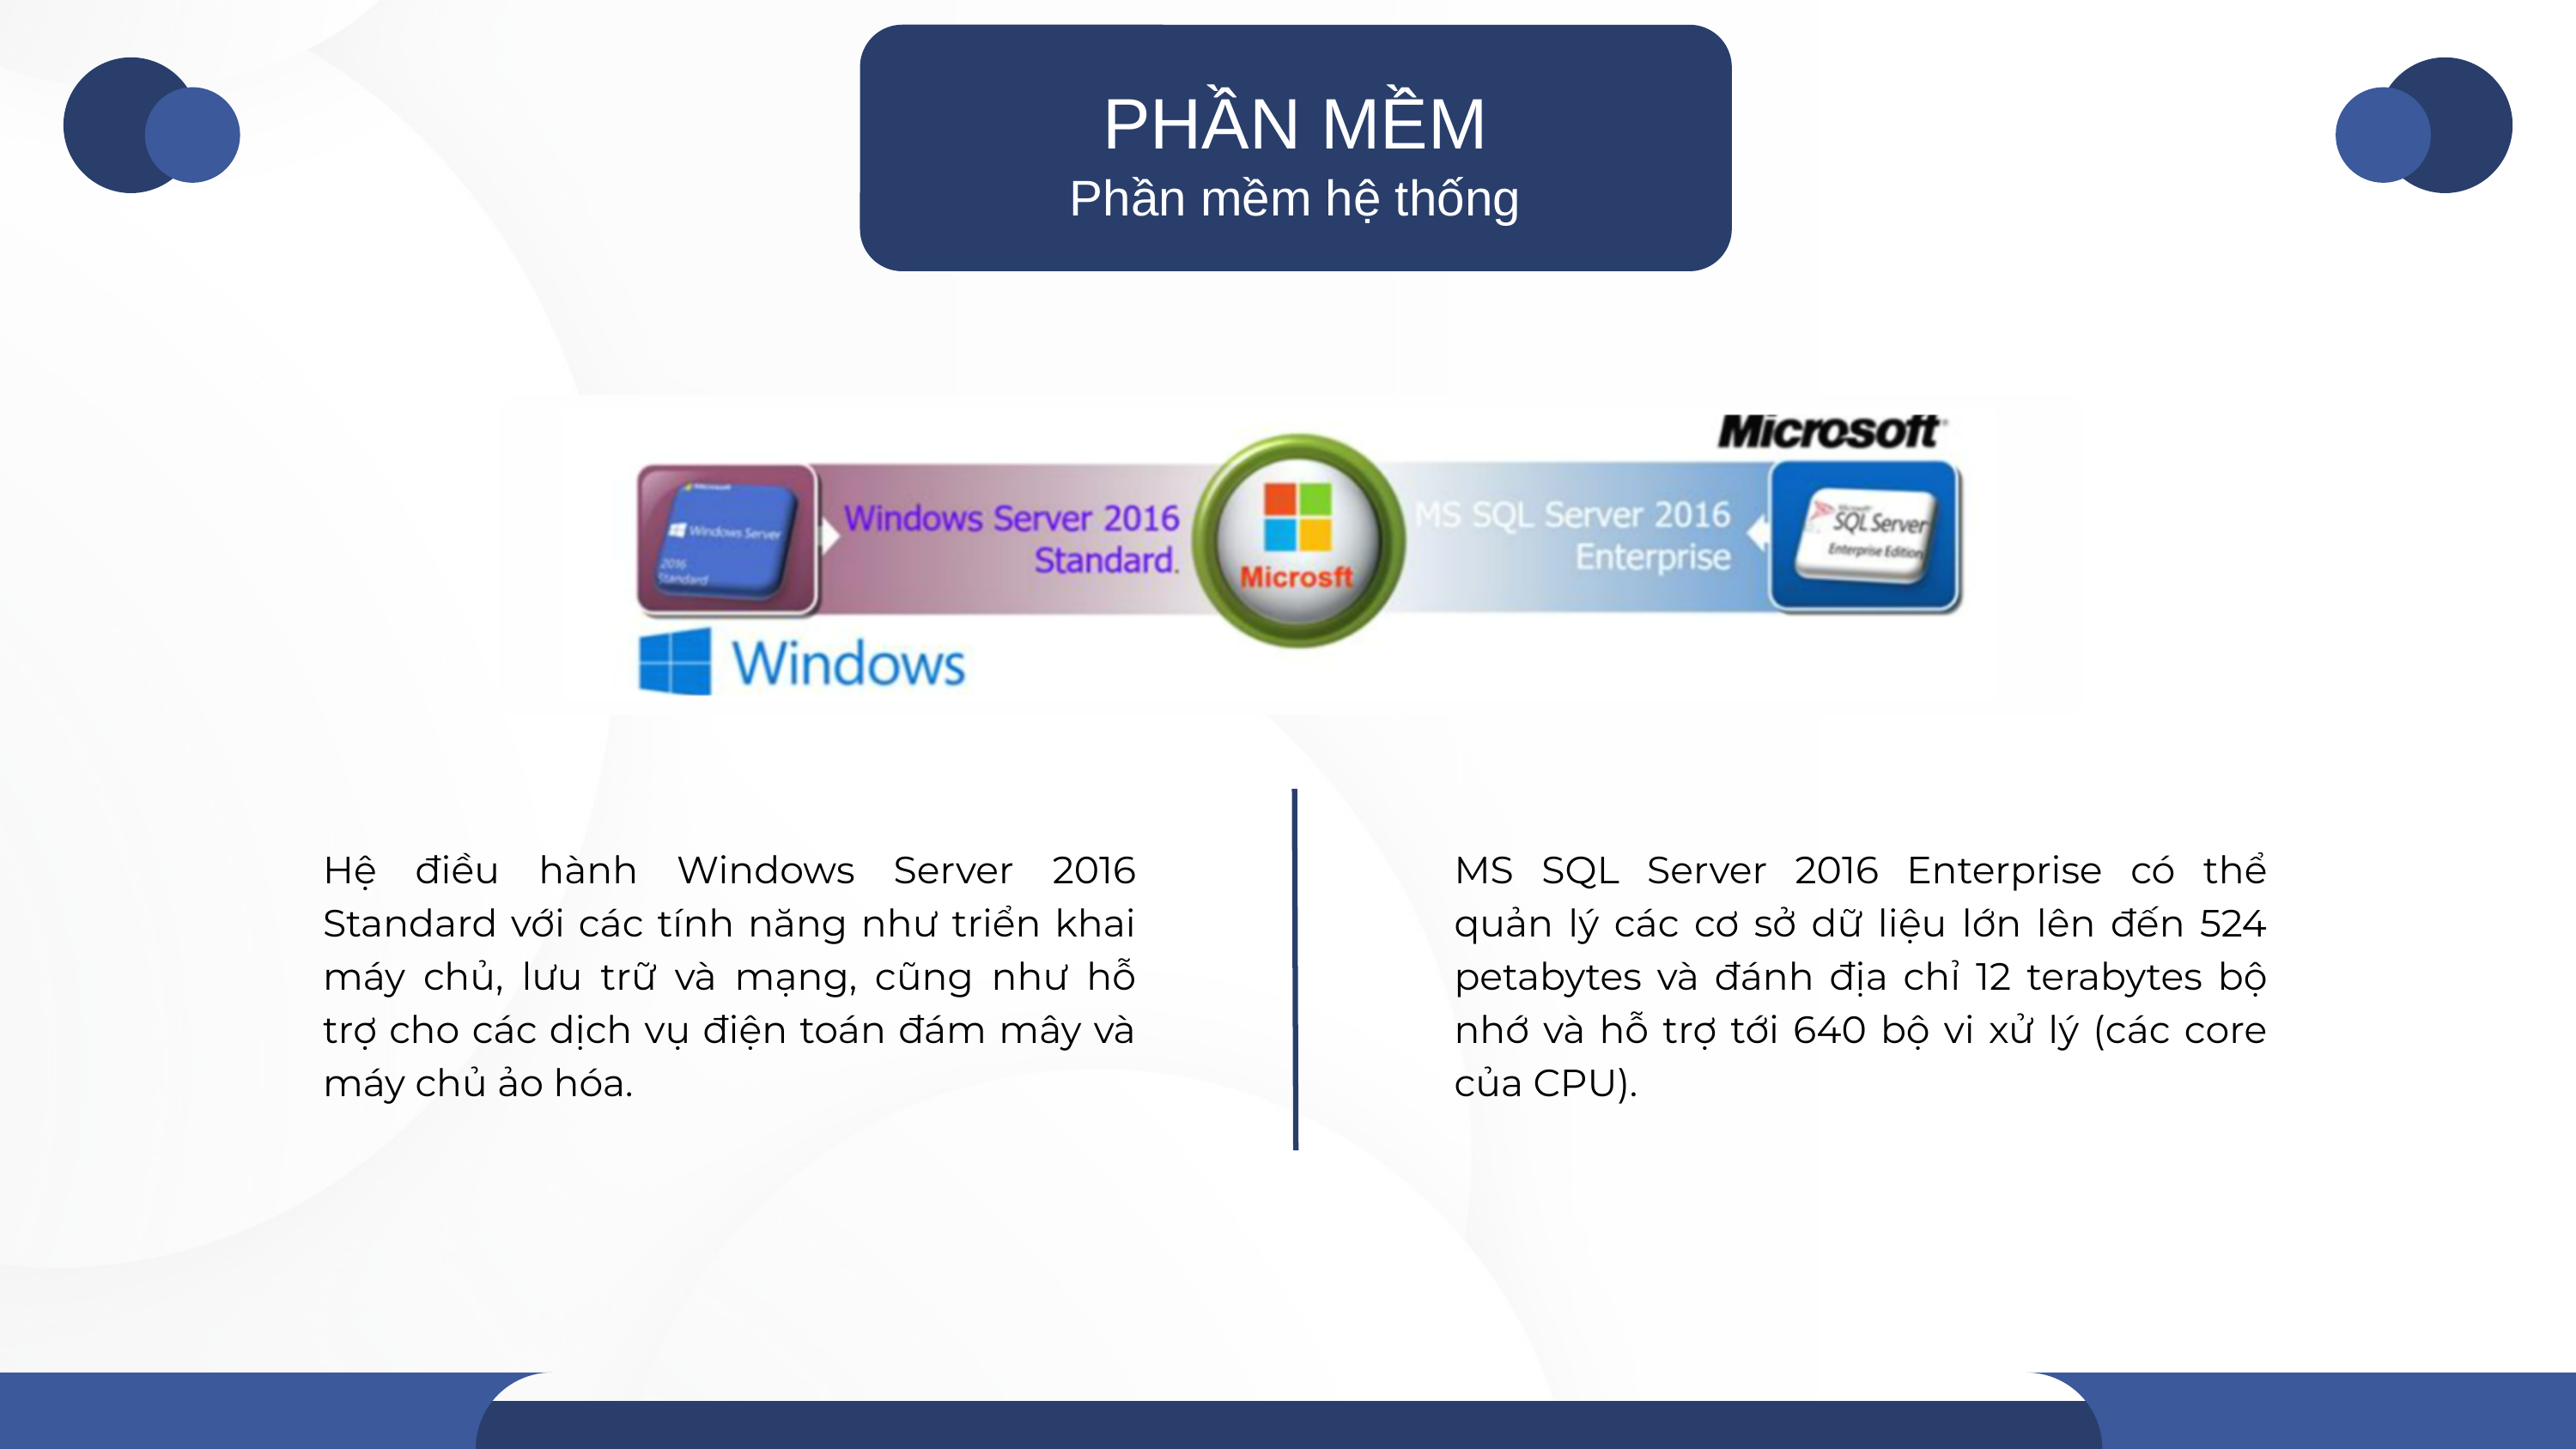

PHẦN MỀM
Phần mềm hệ thống

Hệ điều hành Windows Server 2016 Standard với các tính năng như triển khai máy chủ, lưu trữ và mạng, cũng như hỗ trợ cho các dịch vụ điện toán đám mây và máy chủ ảo hóa.

MS SQL Server 2016 Enterprise có thể quản lý các cơ sở dữ liệu lớn lên đến 524 petabytes và đánh địa chỉ 12 terabytes bộ nhớ và hỗ trợ tới 640 bộ vi xử lý (các core của CPU).